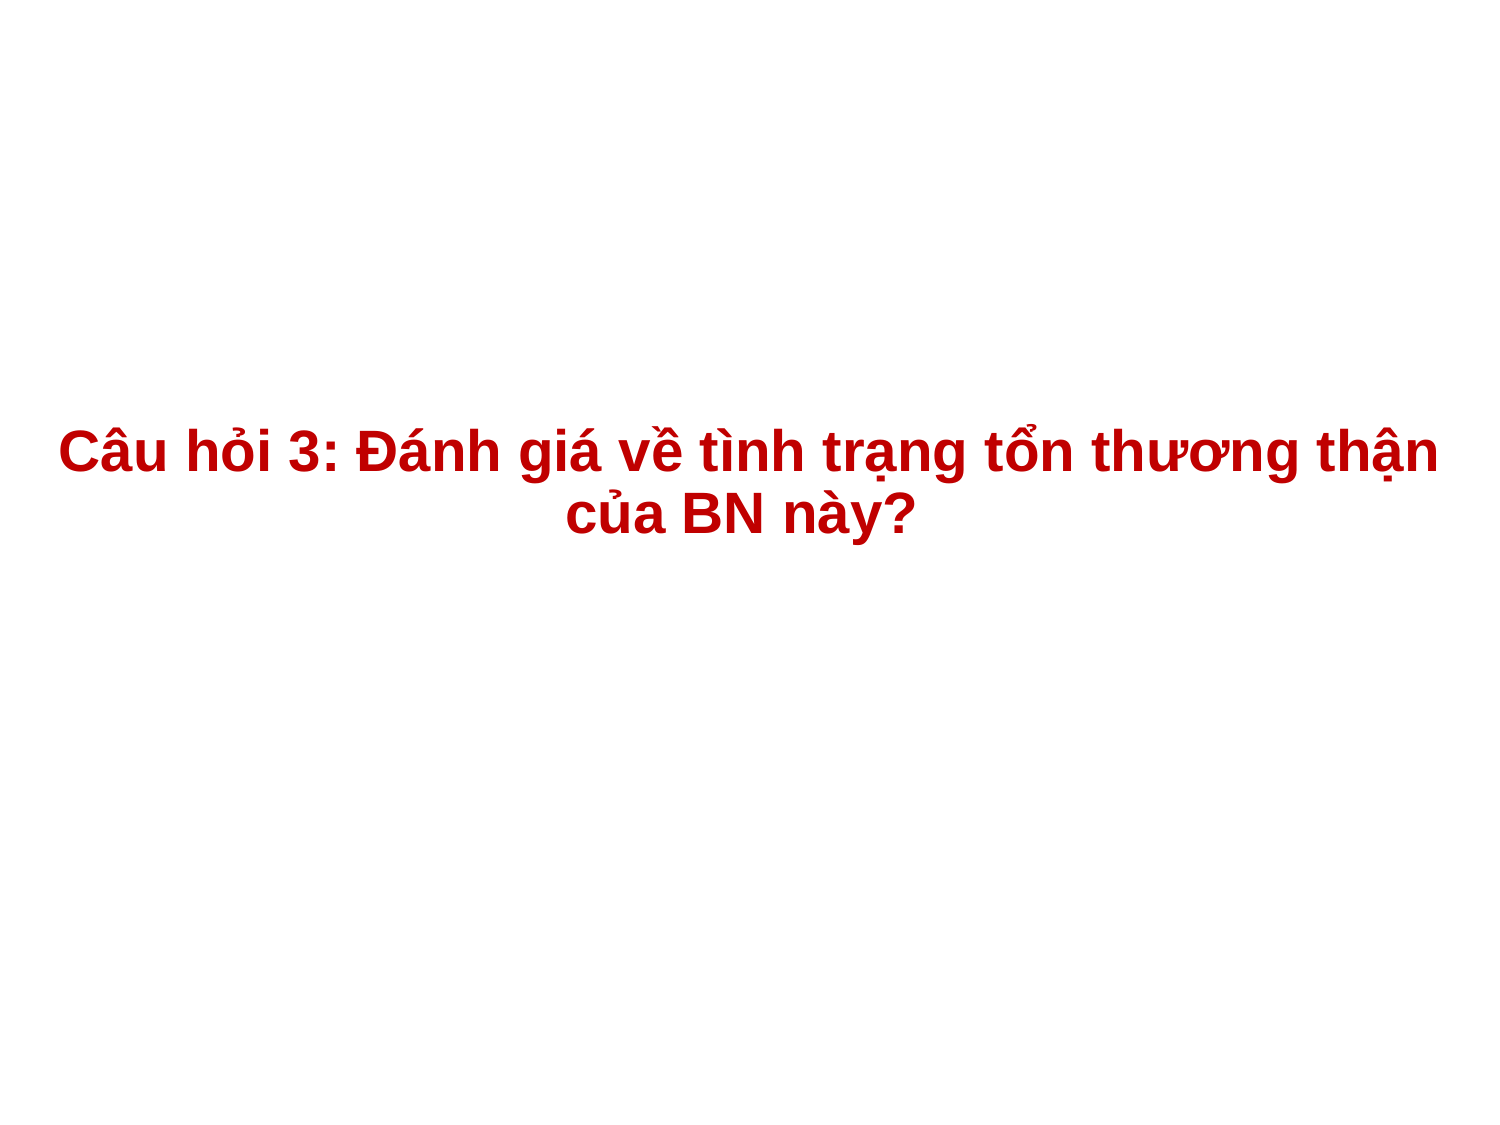

# Câu hỏi 3: Đánh giá về tình trạng tổn thương thận của BN này?